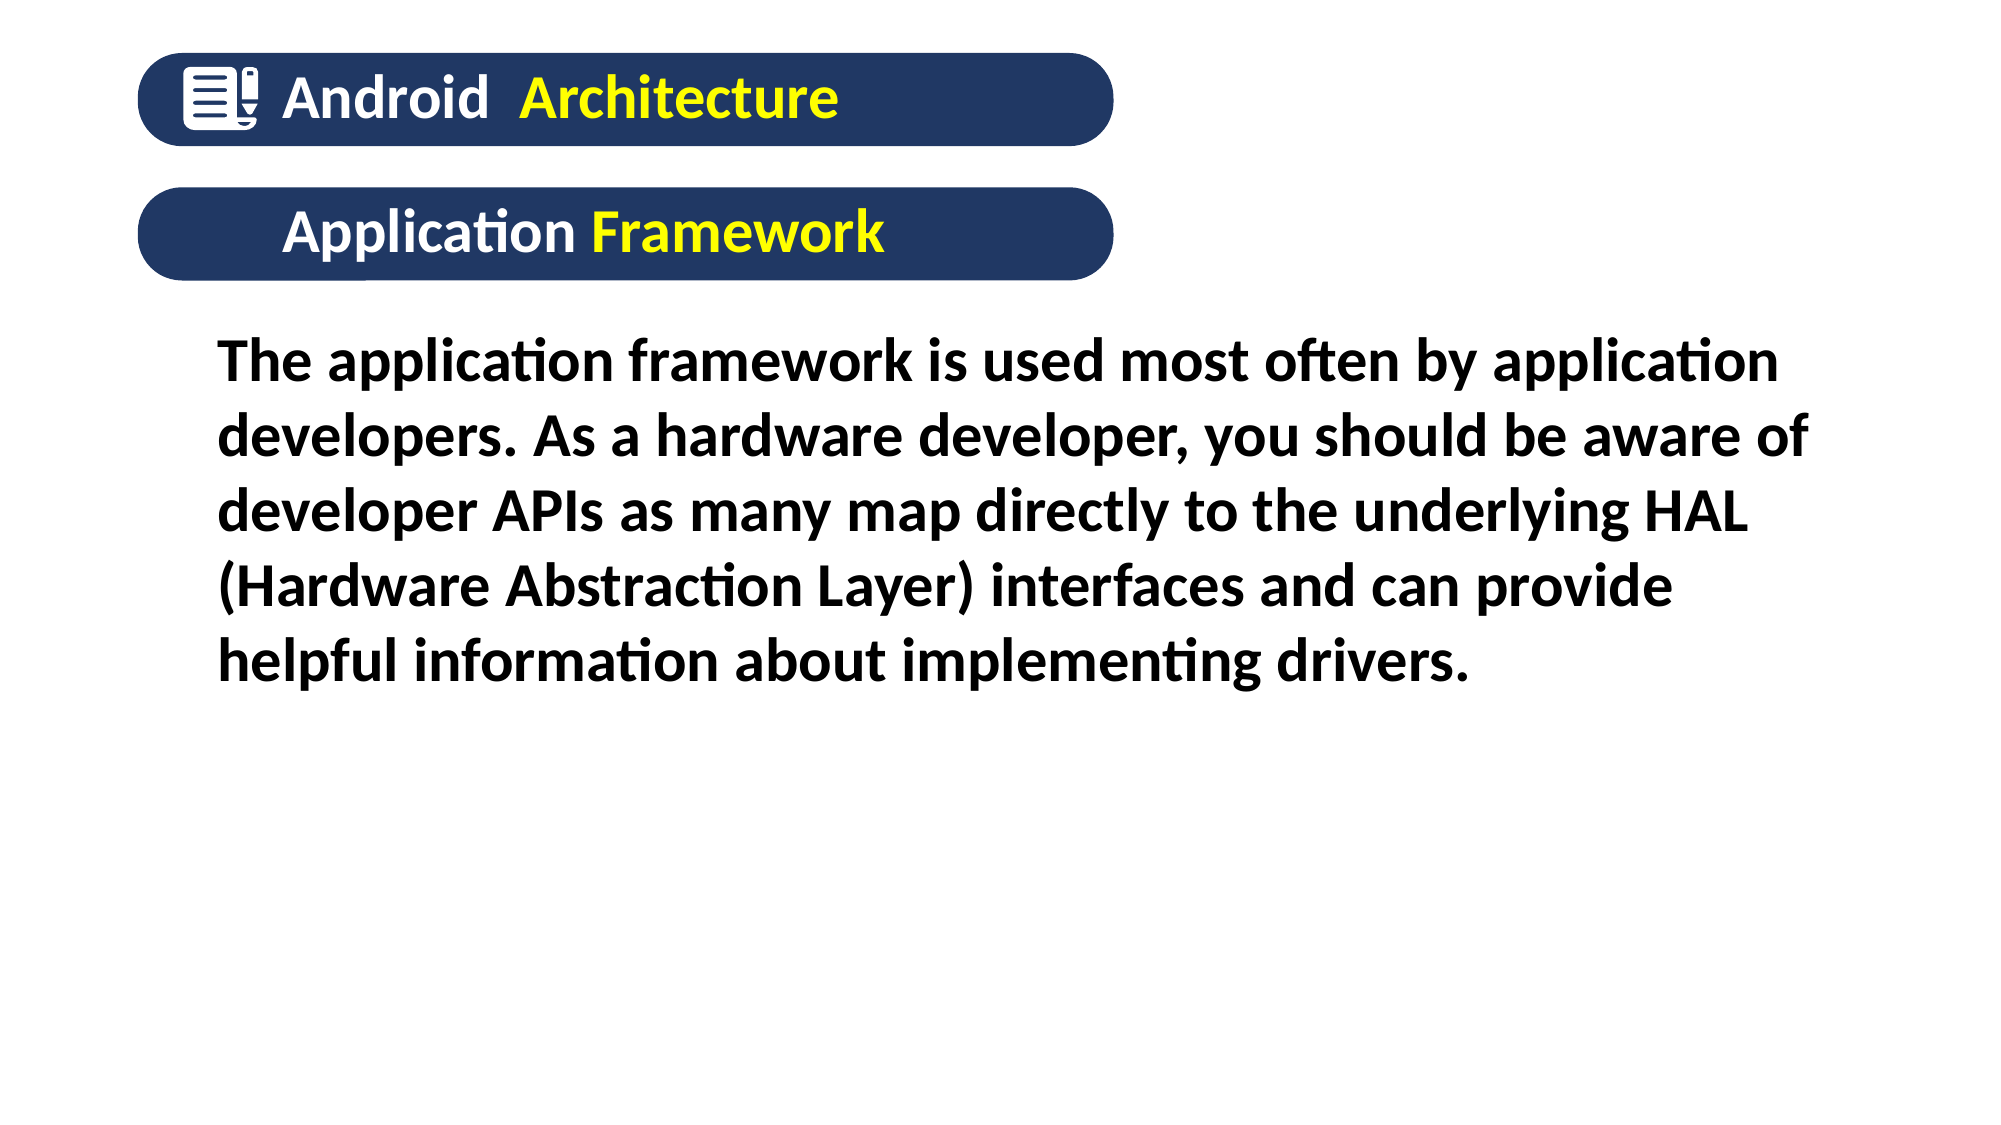

Android  Architecture

Application Framework

The application framework is used most often by application developers. As a hardware developer, you should be aware of developer APIs as many map directly to the underlying HAL (Hardware Abstraction Layer) interfaces and can provide helpful information about implementing drivers.